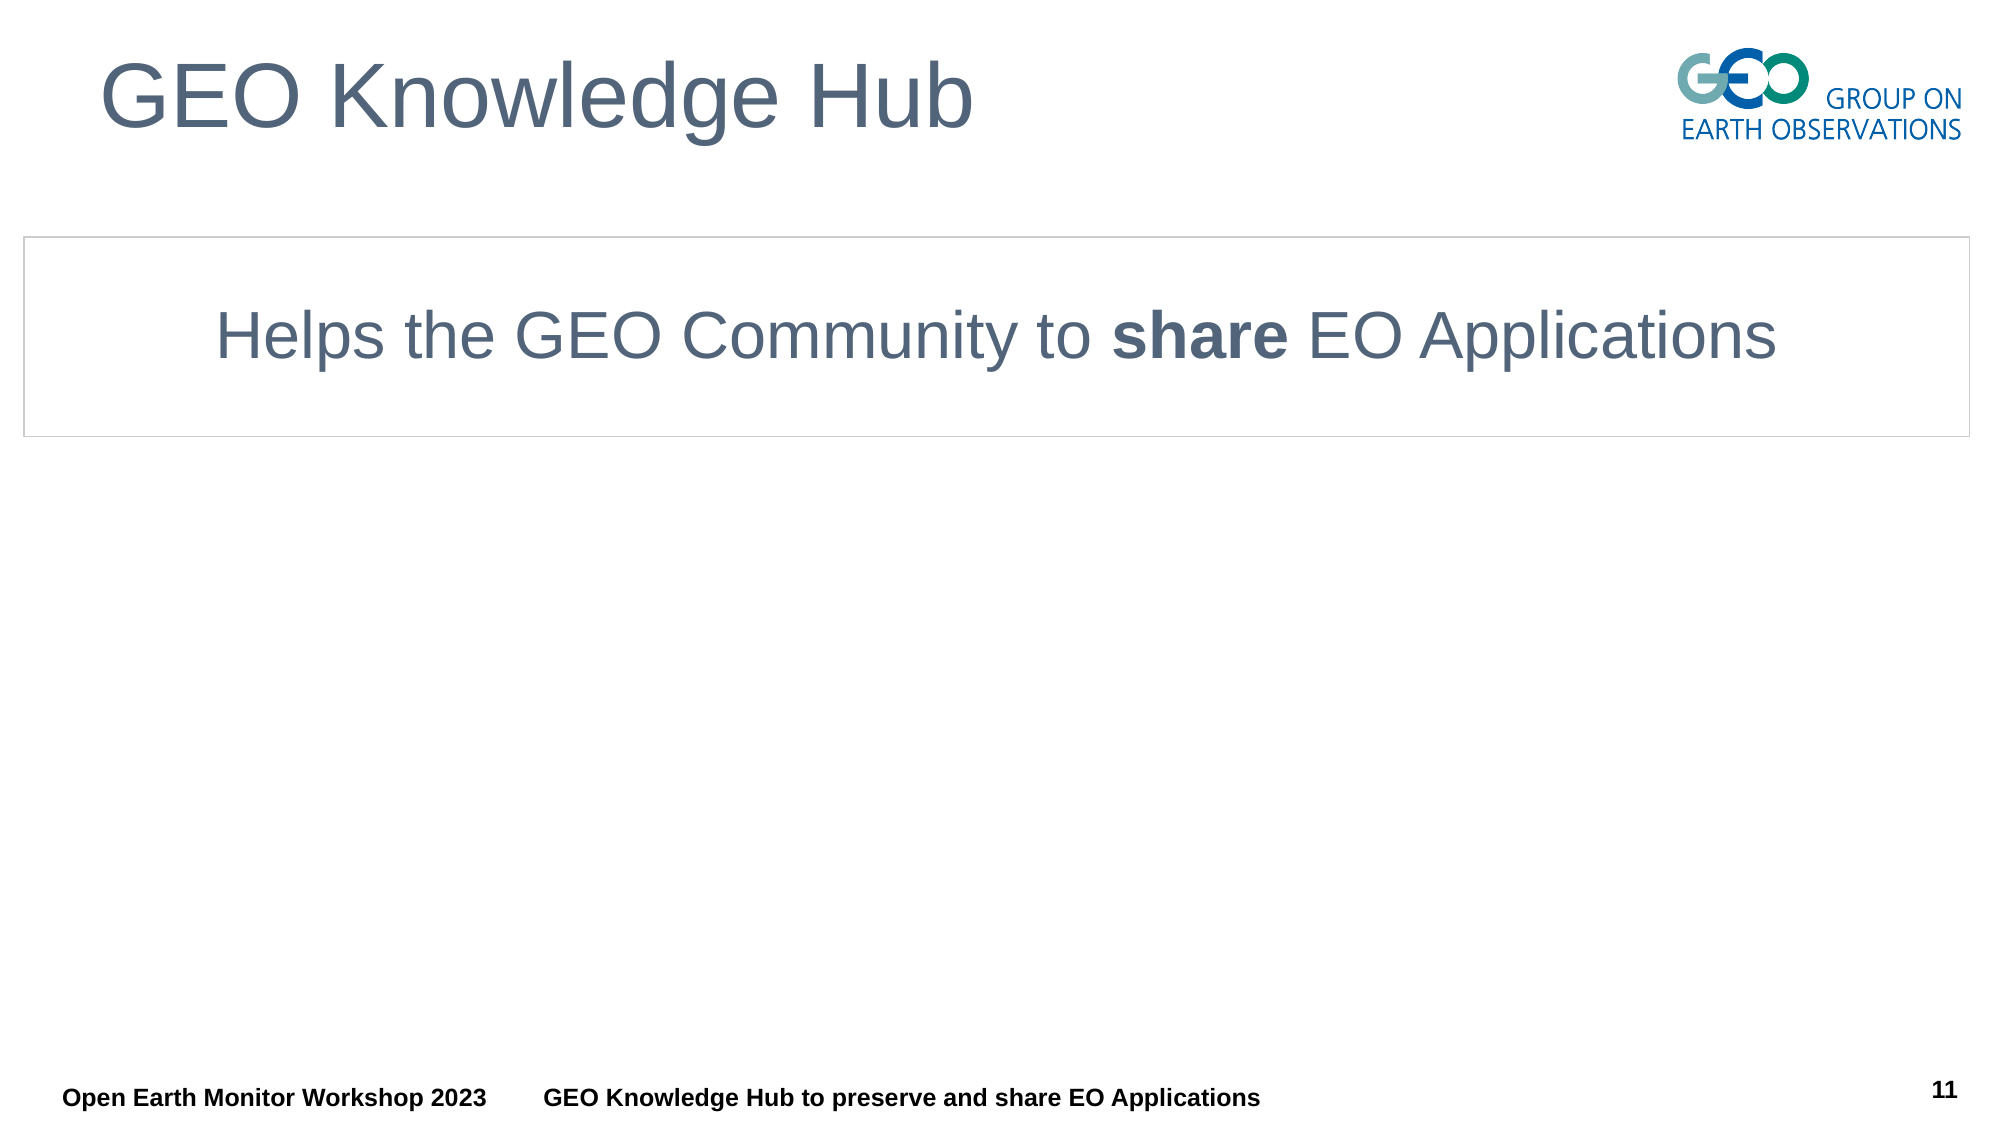

# GEO Knowledge Hub
Helps the GEO Community to share EO Applications
06/16/2023
11
Open Earth Monitor Workshop 2023
GEO Knowledge Hub to preserve and share EO Applications